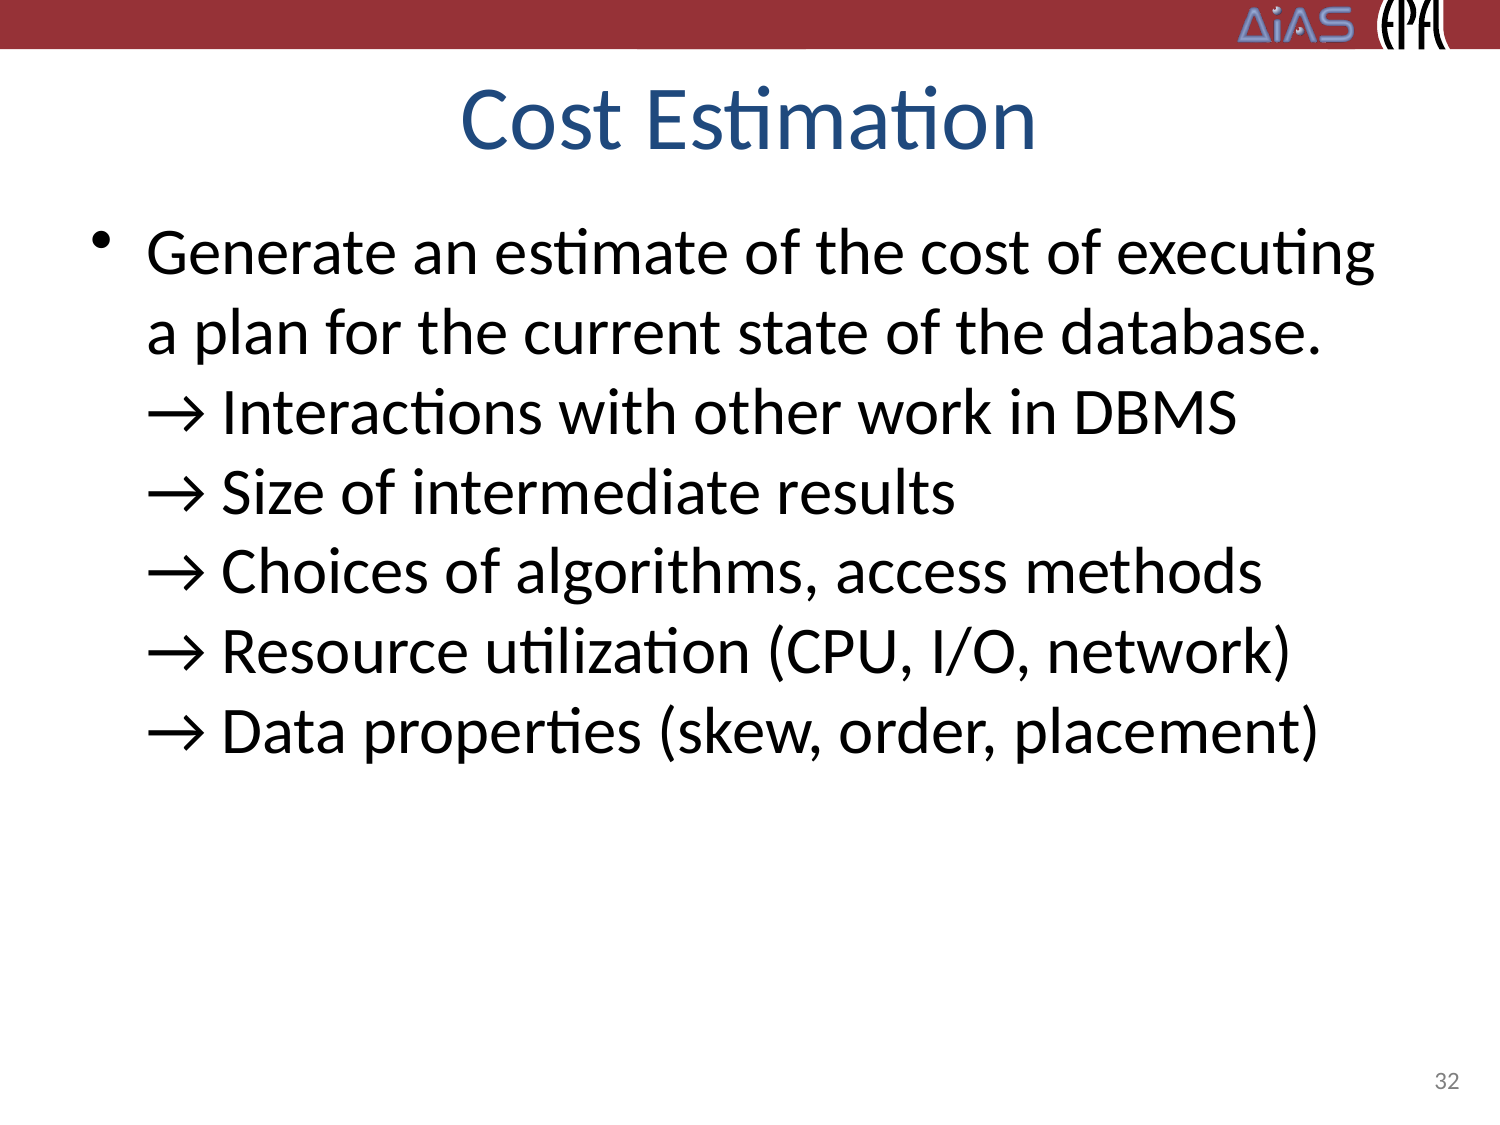

# Cost Estimation
Generate an estimate of the cost of executing a plan for the current state of the database.
→ Interactions with other work in DBMS
→ Size of intermediate results
→ Choices of algorithms, access methods
→ Resource utilization (CPU, I/O, network)
→ Data properties (skew, order, placement)
32